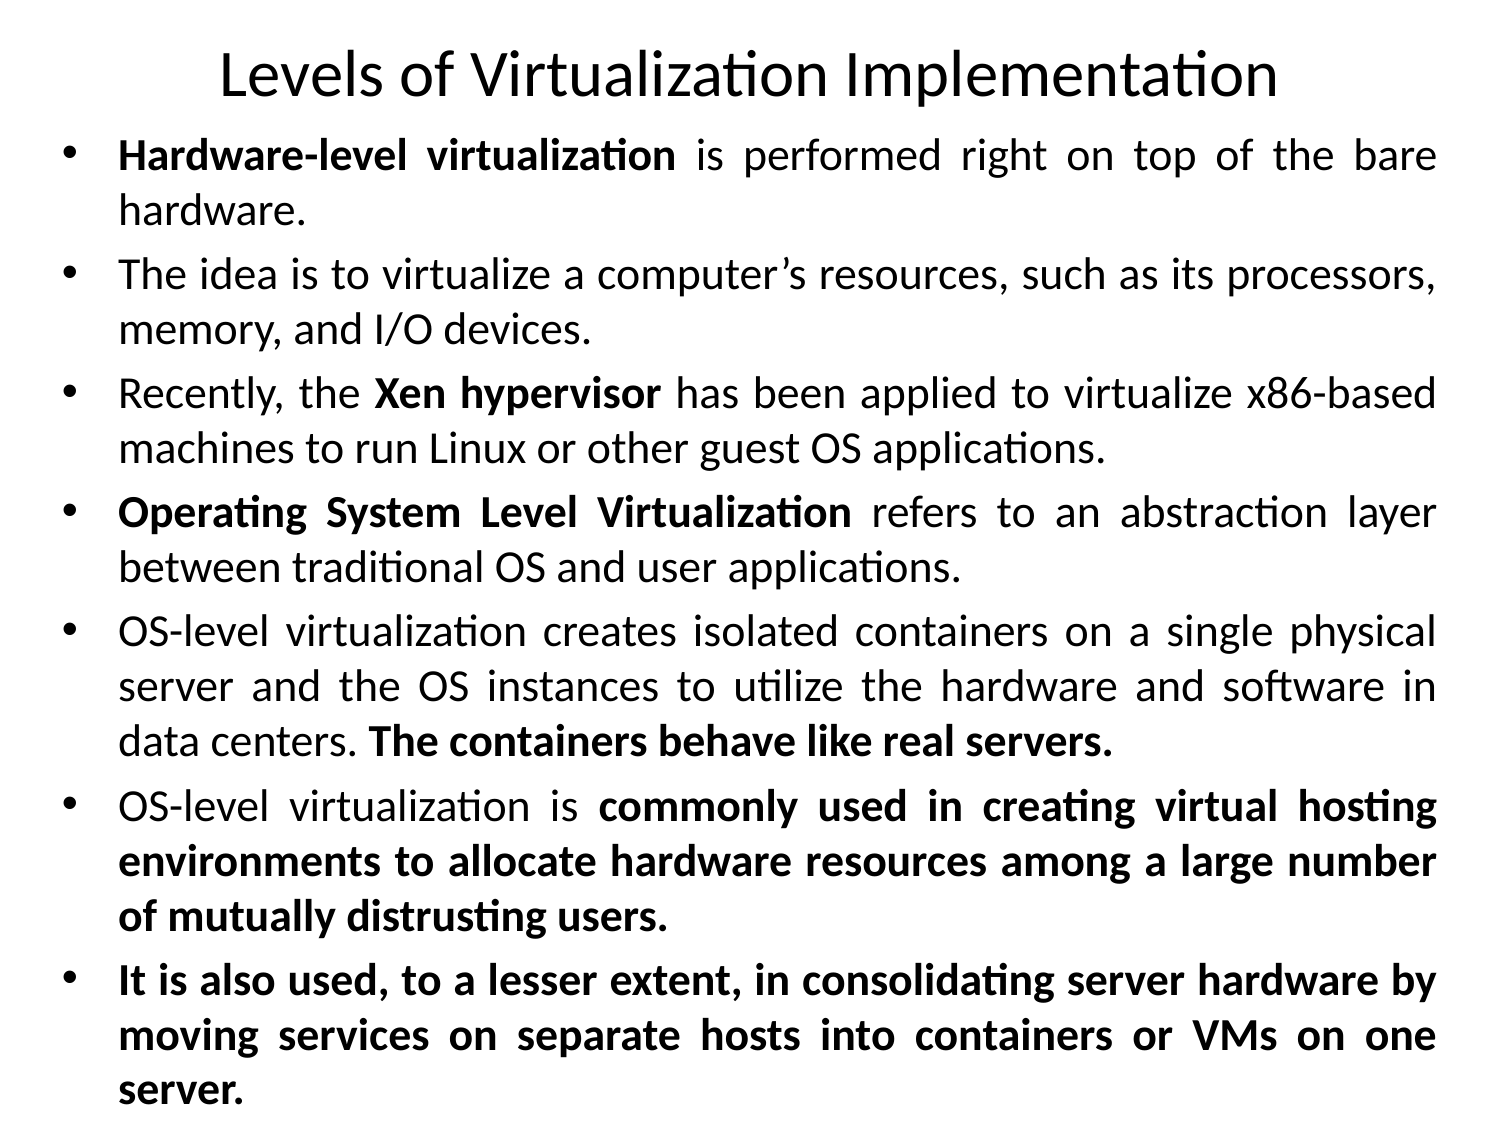

# Levels of Virtualization Implementation
Hardware-level virtualization is performed right on top of the bare hardware.
The idea is to virtualize a computer’s resources, such as its processors, memory, and I/O devices.
Recently, the Xen hypervisor has been applied to virtualize x86-based machines to run Linux or other guest OS applications.
Operating System Level Virtualization refers to an abstraction layer between traditional OS and user applications.
OS-level virtualization creates isolated containers on a single physical server and the OS instances to utilize the hardware and software in data centers. The containers behave like real servers.
OS-level virtualization is commonly used in creating virtual hosting environments to allocate hardware resources among a large number of mutually distrusting users.
It is also used, to a lesser extent, in consolidating server hardware by moving services on separate hosts into containers or VMs on one server.